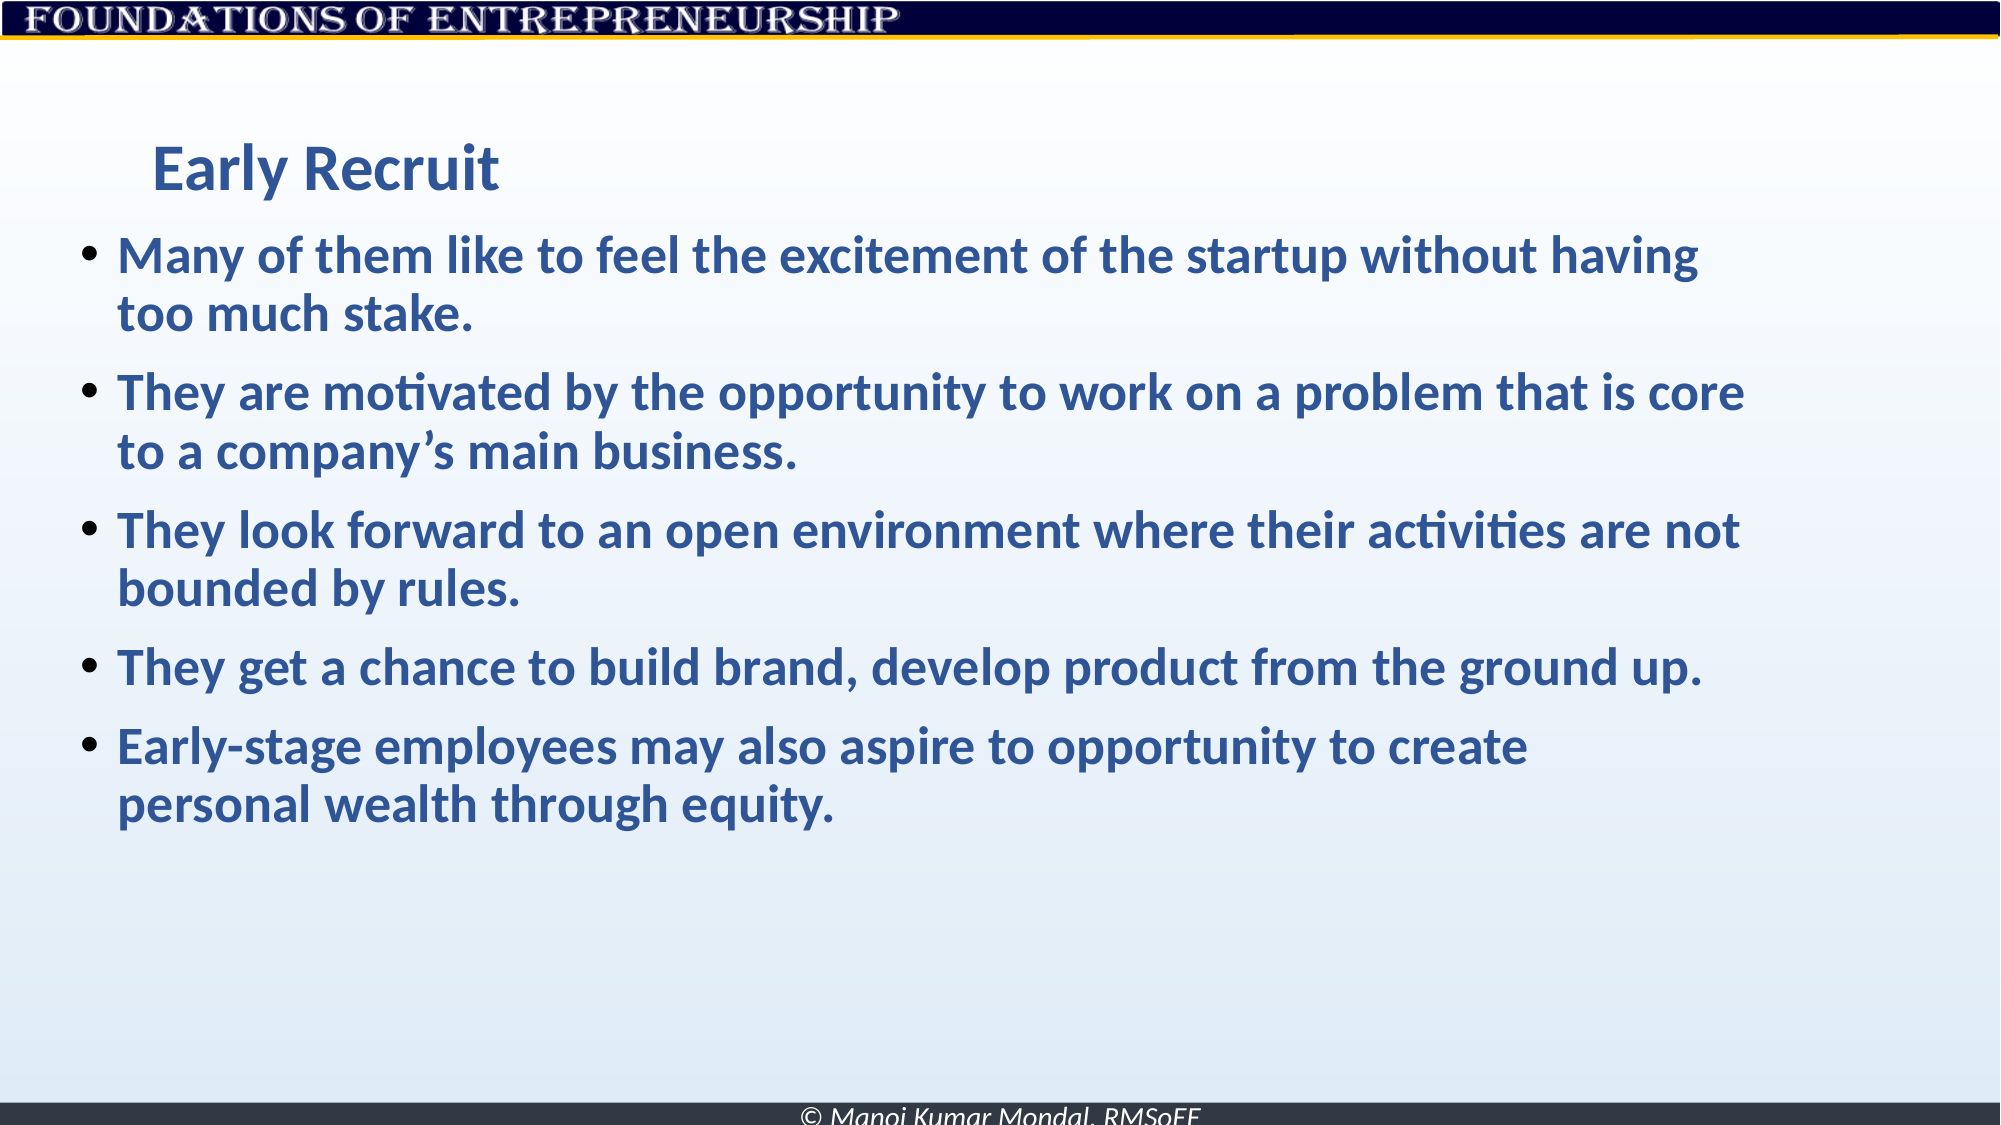

# Early Recruit
Many of them like to feel the excitement of the startup without having too much stake.
They are motivated by the opportunity to work on a problem that is core to a company’s main business.
They look forward to an open environment where their activities are not bounded by rules.
They get a chance to build brand, develop product from the ground up.
Early-stage employees may also aspire to opportunity to create
personal wealth through equity.